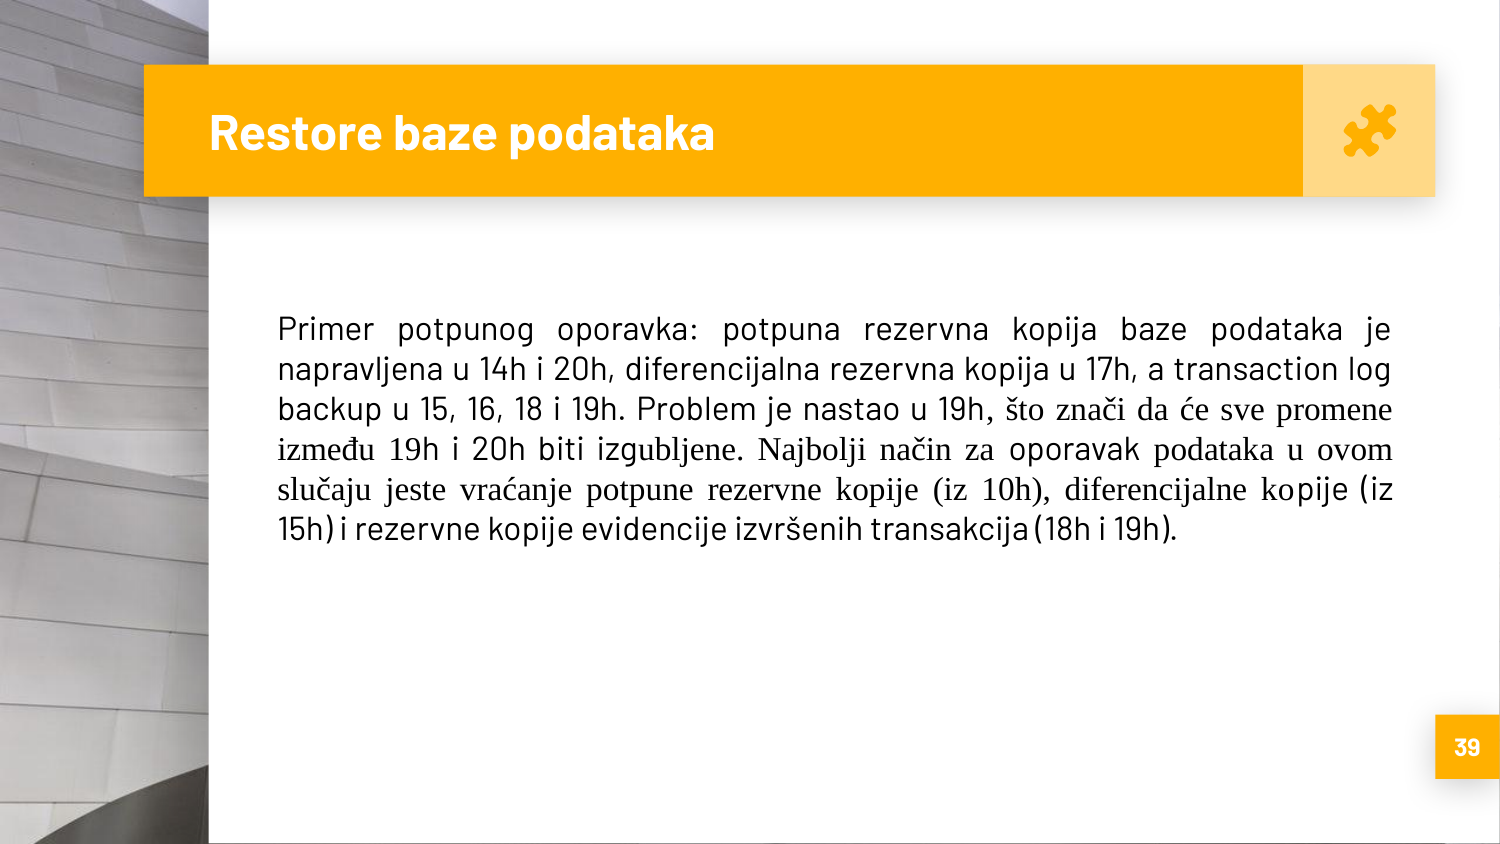

Restore baze podataka

Primer potpunog oporavka: potpuna rezervna kopija baze podataka je napravljena u 14h i 20h, diferencijalna rezervna kopija u 17h, a transaction log backup u 15, 16, 18 i 19h. Problem je nastao u 19h, što znači da će sve promene između 19h i 20h biti izgubljene. Najbolji način za oporavak podataka u ovom slučaju jeste vraćanje potpune rezervne kopije (iz 10h), diferencijalne kopije (iz 15h) i rezervne kopije evidencije izvršenih transakcija (18h i 19h).

39